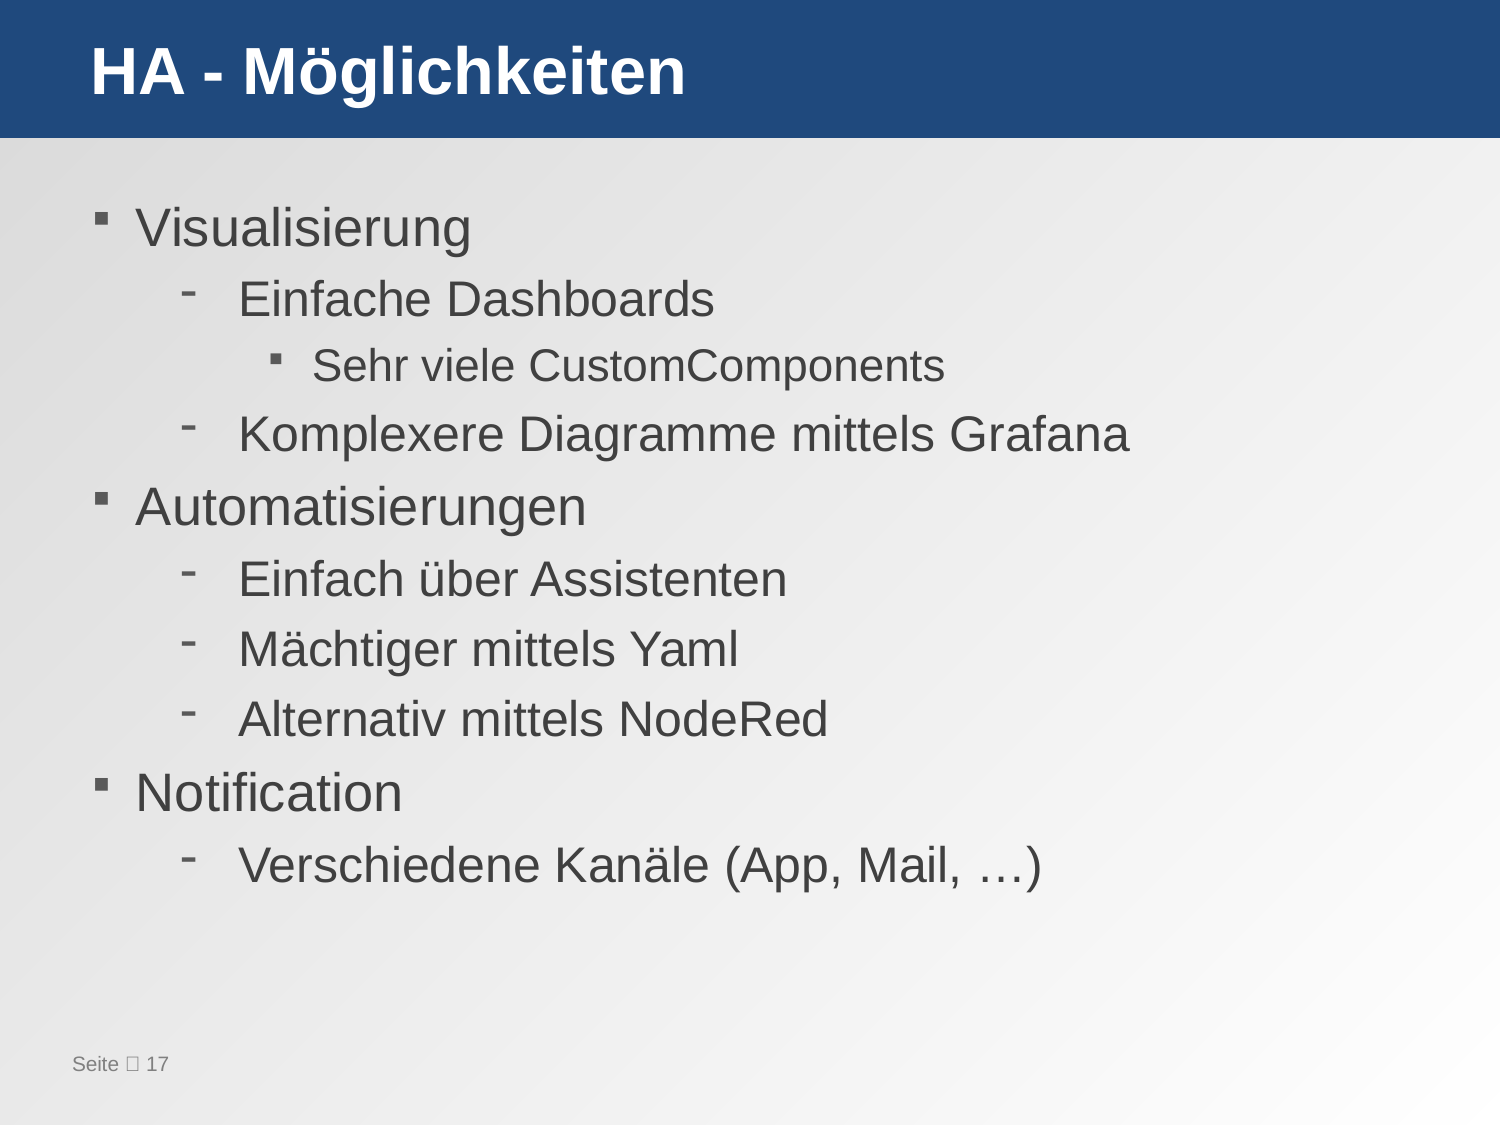

# HA - Möglichkeiten
Visualisierung
Einfache Dashboards
Sehr viele CustomComponents
Komplexere Diagramme mittels Grafana
Automatisierungen
Einfach über Assistenten
Mächtiger mittels Yaml
Alternativ mittels NodeRed
Notification
Verschiedene Kanäle (App, Mail, …)